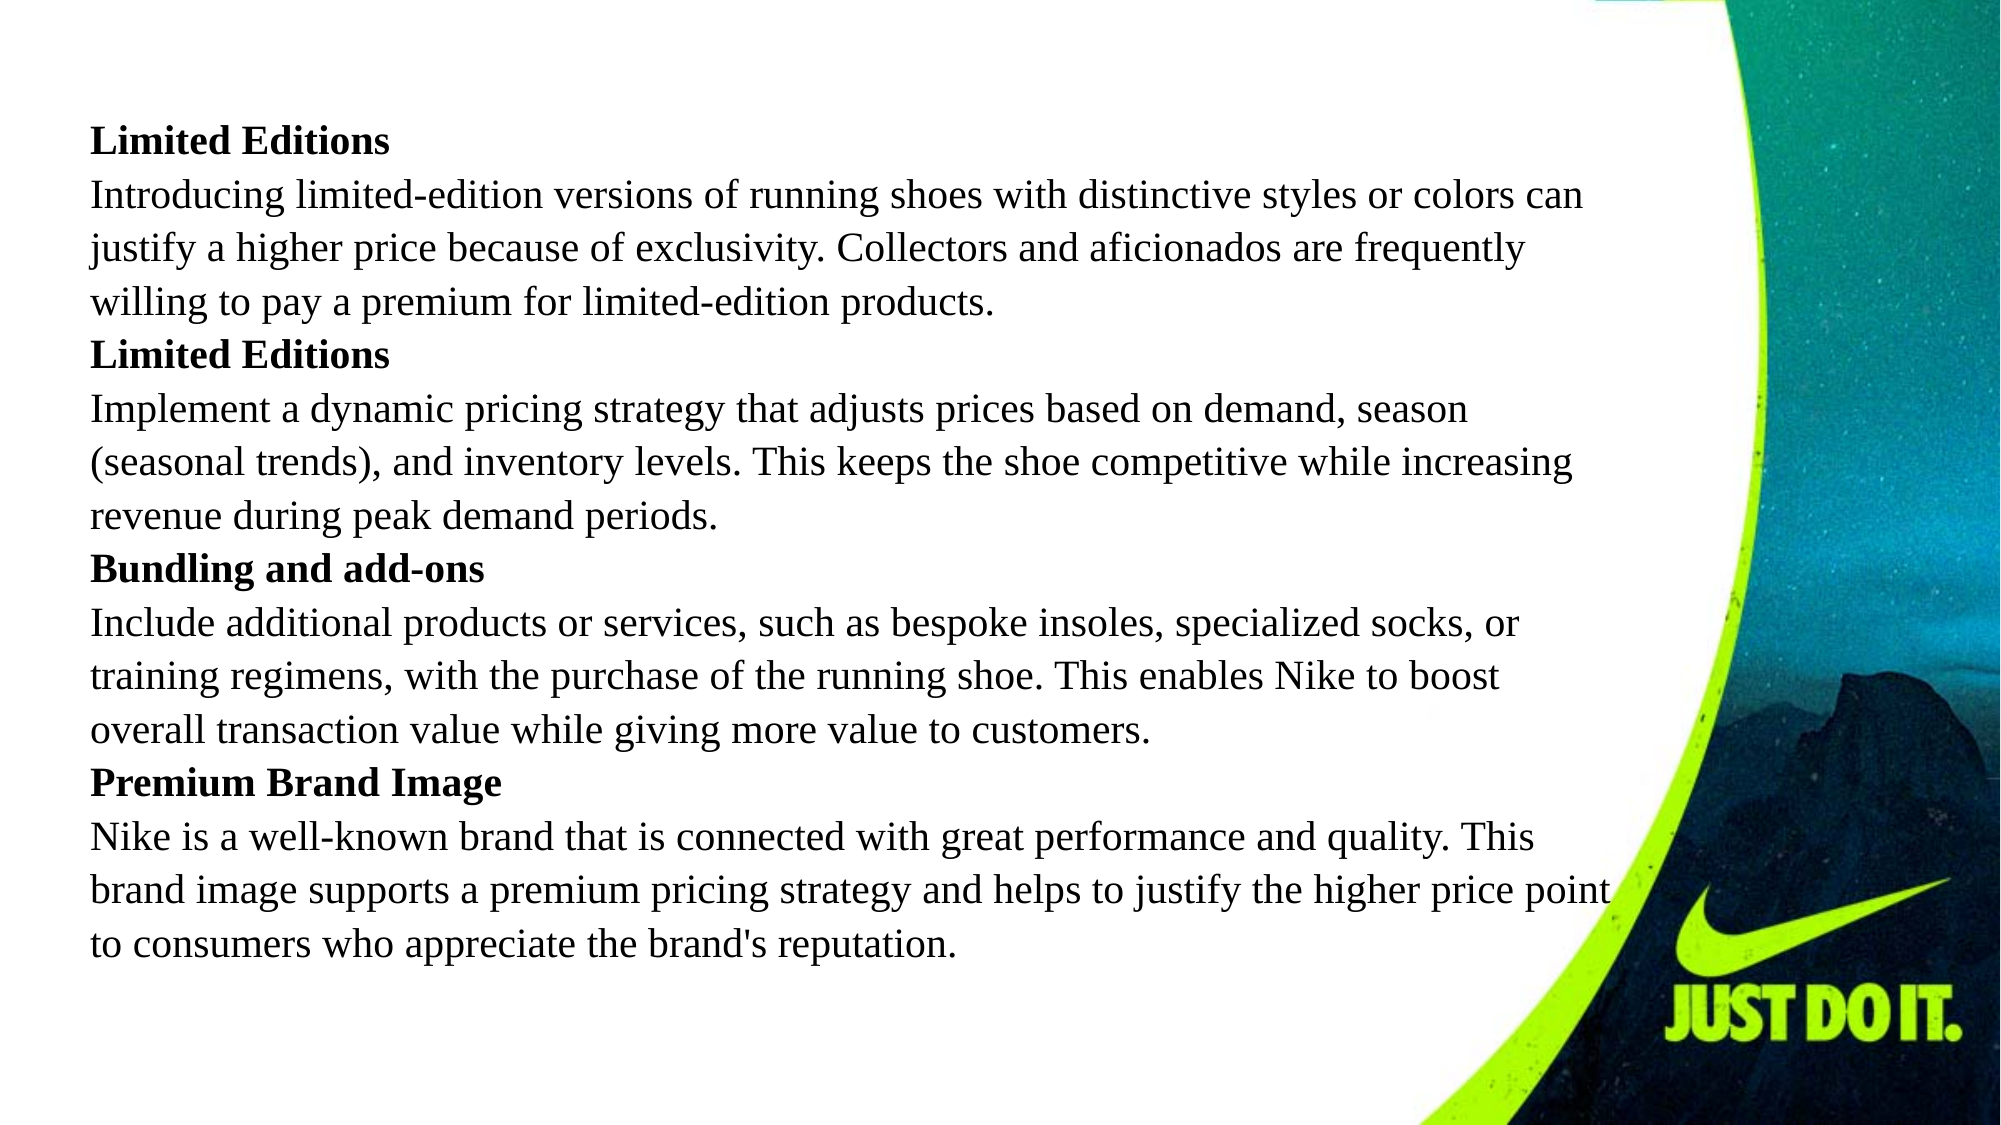

Limited Editions
Introducing limited-edition versions of running shoes with distinctive styles or colors can justify a higher price because of exclusivity. Collectors and aficionados are frequently willing to pay a premium for limited-edition products.
Limited Editions
Implement a dynamic pricing strategy that adjusts prices based on demand, season (seasonal trends), and inventory levels. This keeps the shoe competitive while increasing revenue during peak demand periods.
Bundling and add-ons
Include additional products or services, such as bespoke insoles, specialized socks, or training regimens, with the purchase of the running shoe. This enables Nike to boost overall transaction value while giving more value to customers.
Premium Brand Image
Nike is a well-known brand that is connected with great performance and quality. This brand image supports a premium pricing strategy and helps to justify the higher price point to consumers who appreciate the brand's reputation.